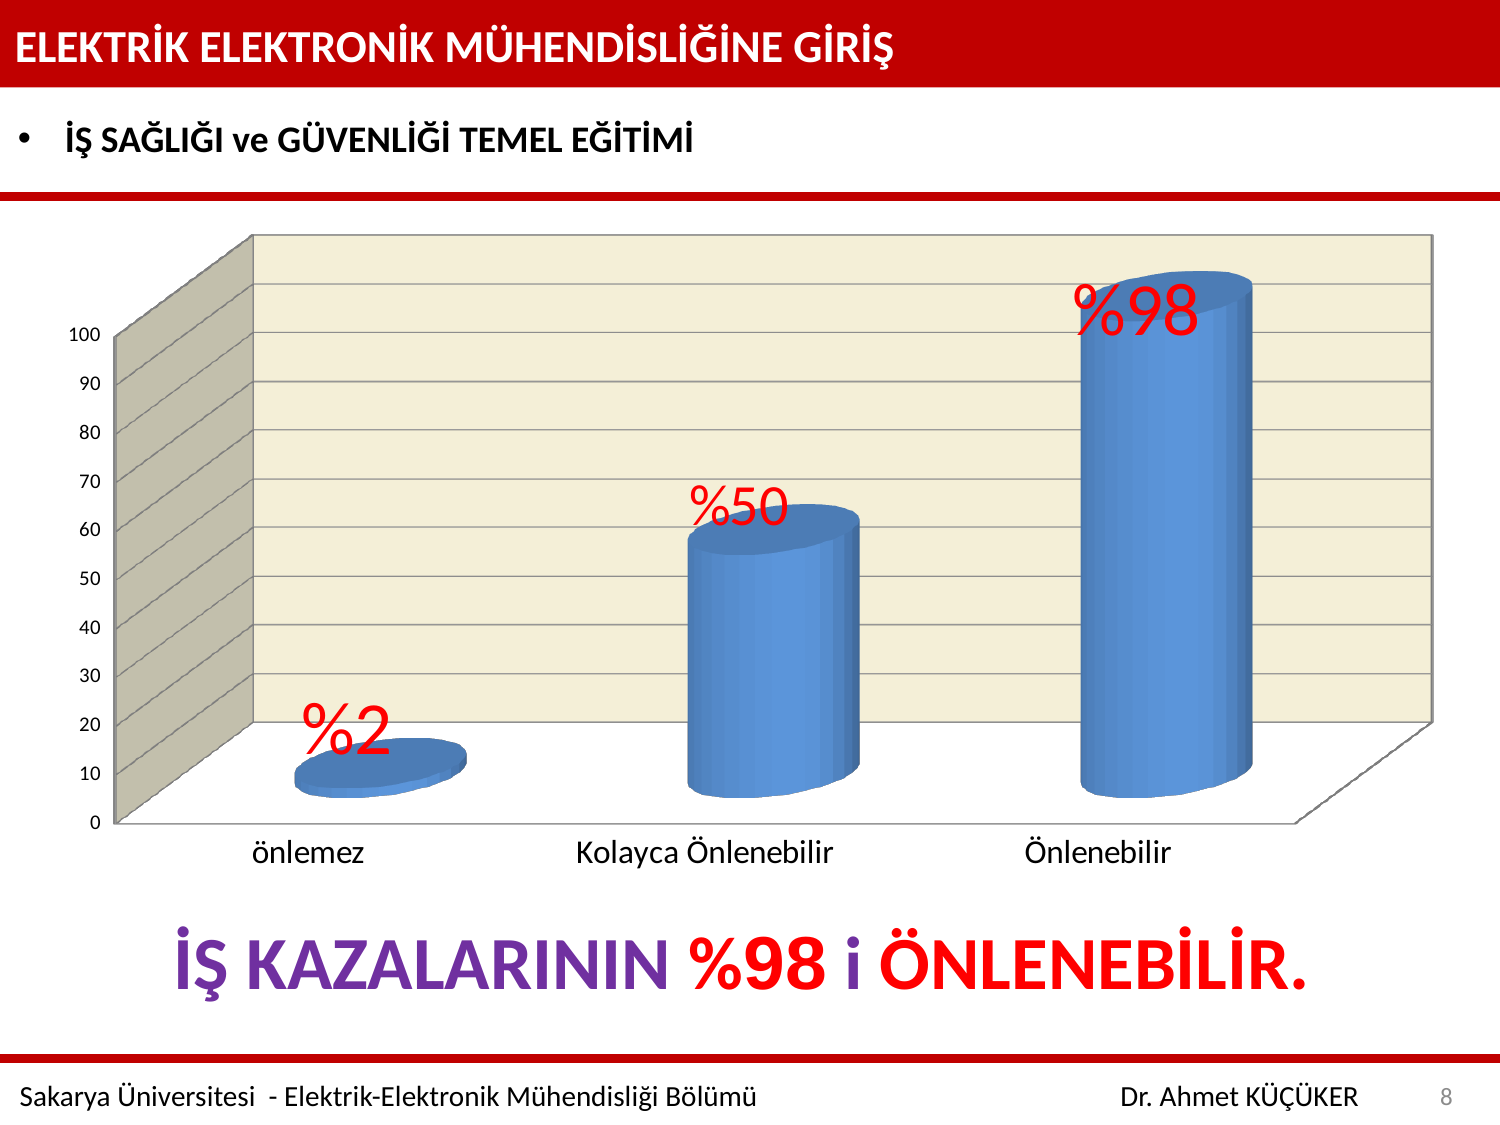

ELEKTRİK ELEKTRONİK MÜHENDİSLİĞİNE GİRİŞ

İŞ SAĞLIĞI ve GÜVENLİĞİ TEMEL EĞİTİMİ

[unsupported chart]

  İŞ KAZALARININ %98 i ÖNLENEBİLİR.
8
Sakarya Üniversitesi  - Elektrik-Elektronik Mühendisliği Bölümü
Dr. Ahmet KÜÇÜKER